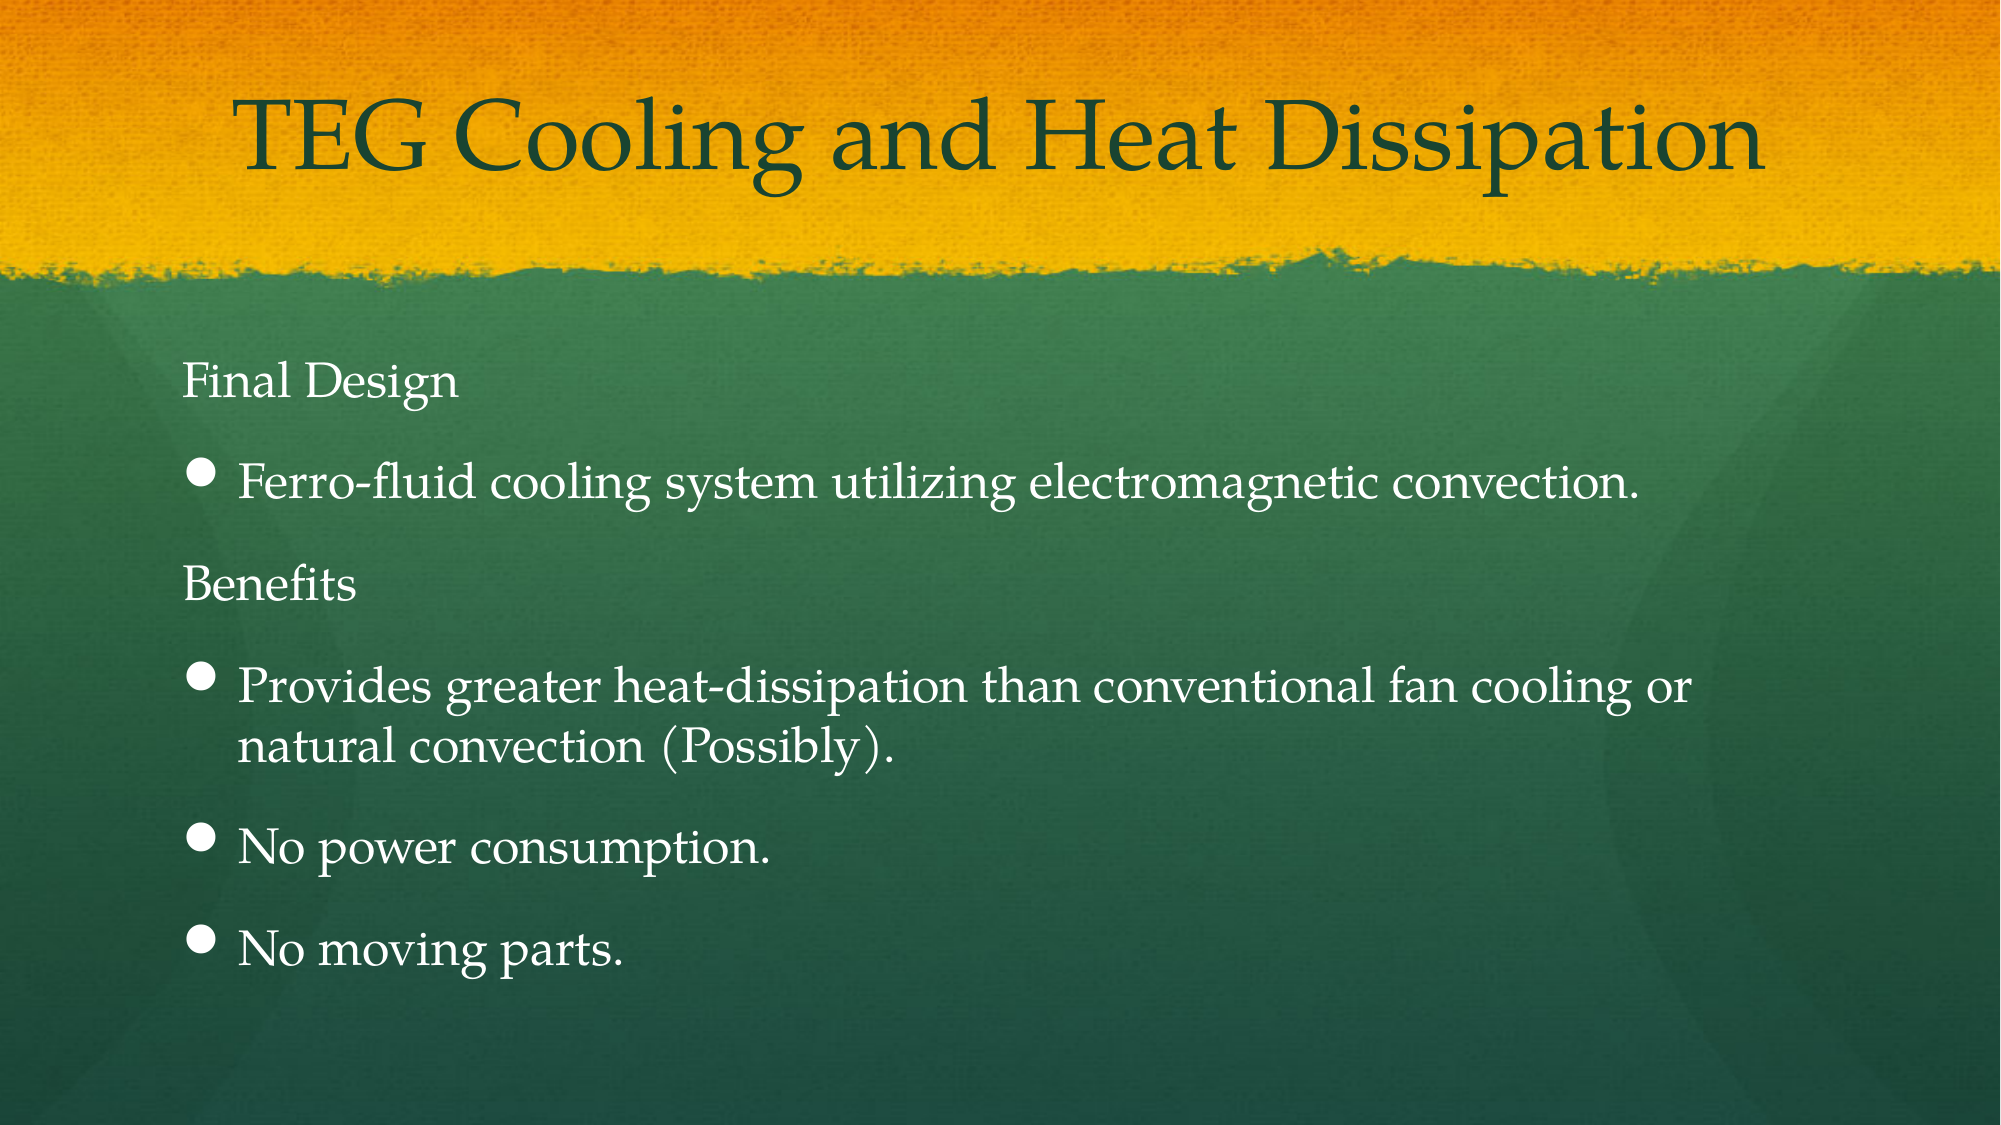

# TEG Cooling and Heat Dissipation
Final Design
Ferro-fluid cooling system utilizing electromagnetic convection.
Benefits
Provides greater heat-dissipation than conventional fan cooling or natural convection (Possibly).
No power consumption.
No moving parts.